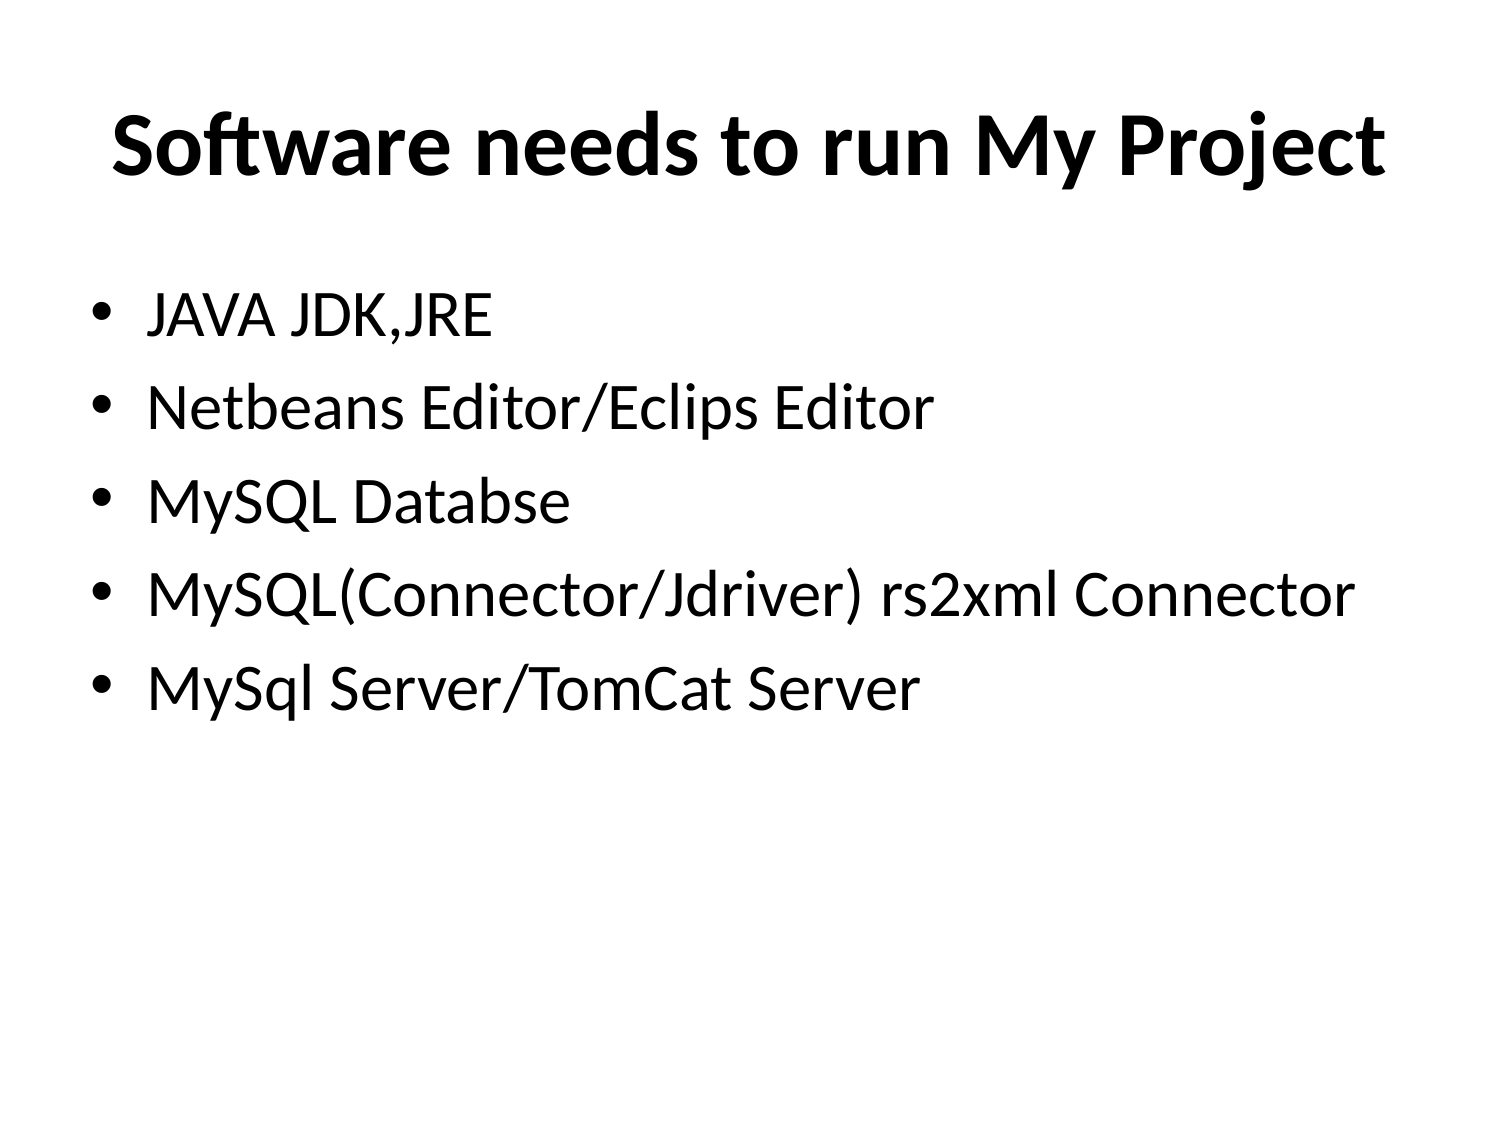

# Software needs to run My Project
JAVA JDK,JRE
Netbeans Editor/Eclips Editor
MySQL Databse
MySQL(Connector/Jdriver) rs2xml Connector
MySql Server/TomCat Server